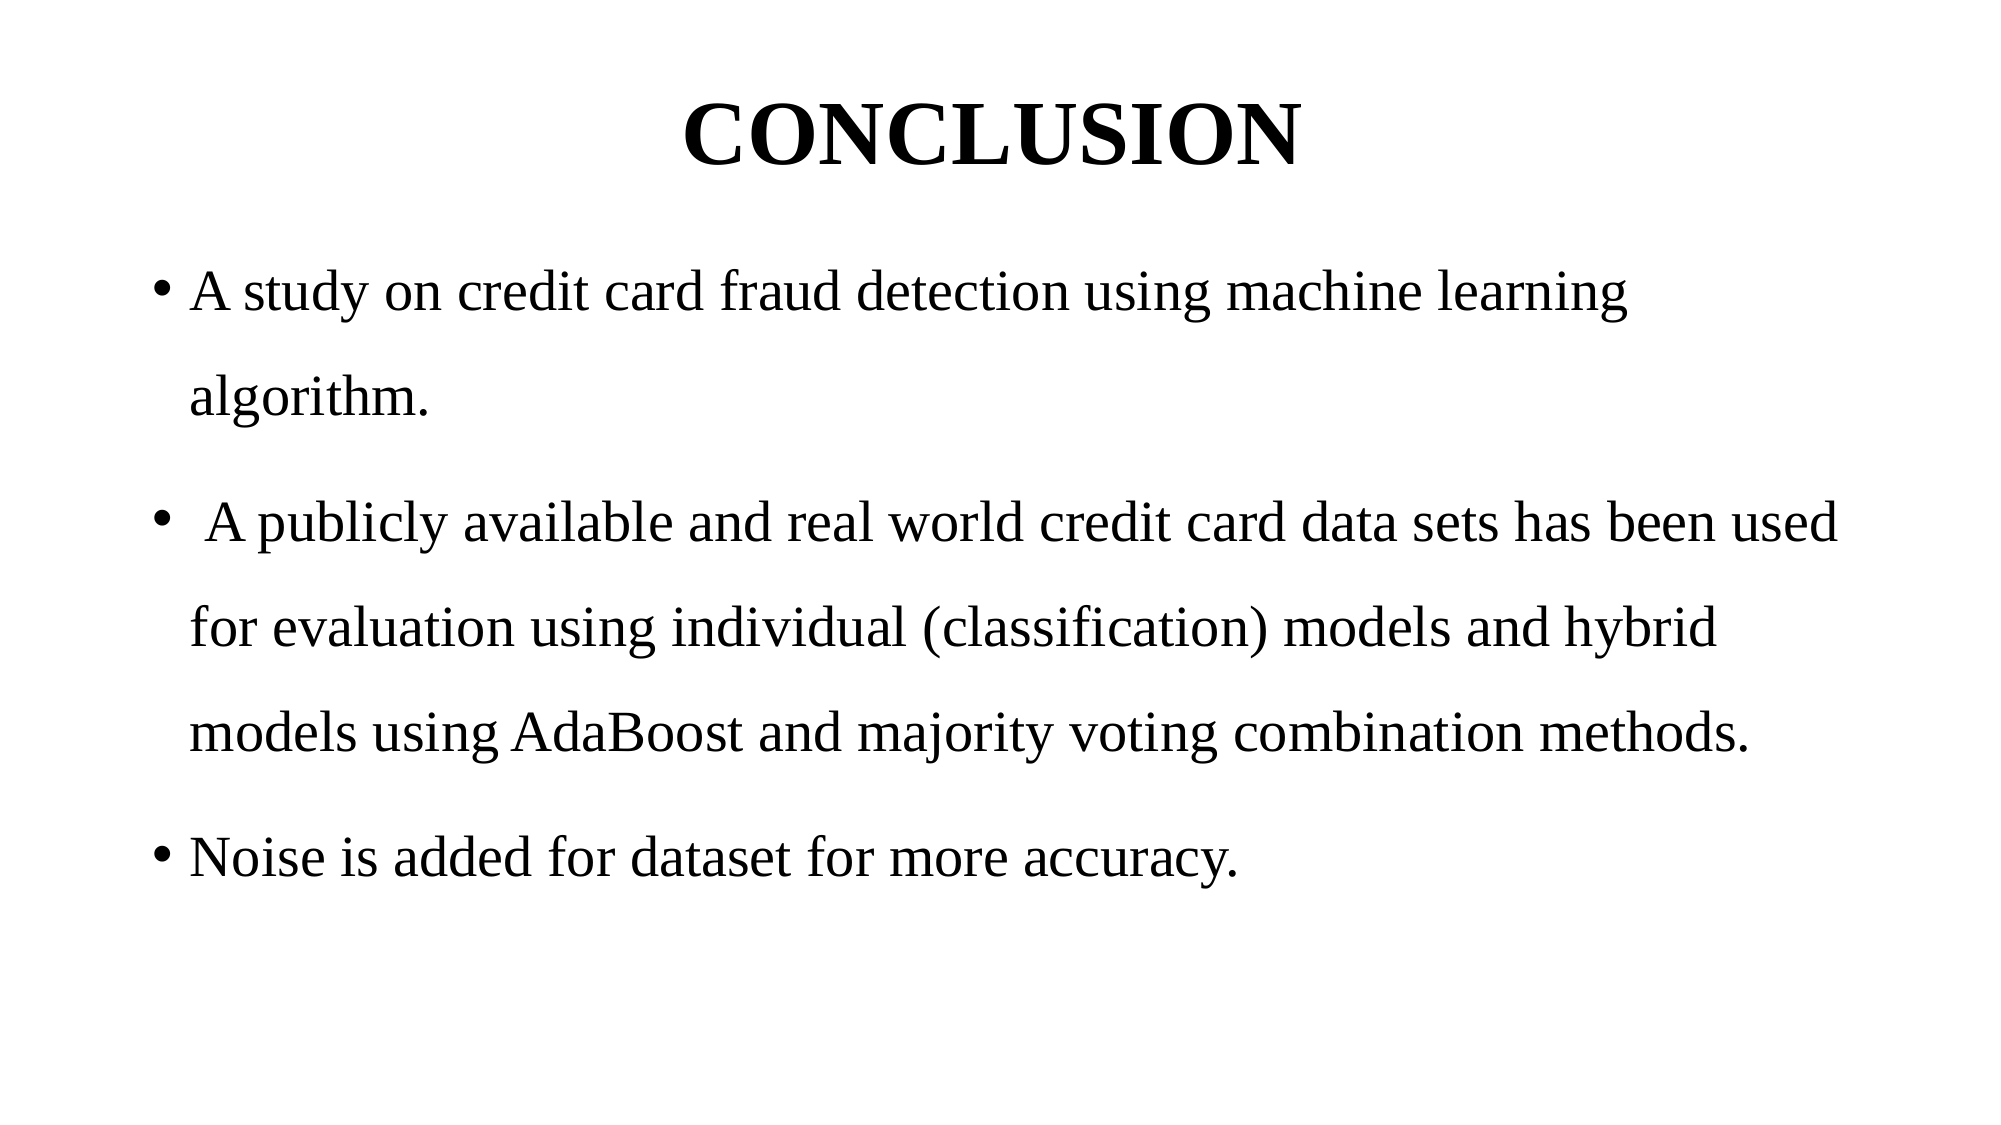

# CONCLUSION
A study on credit card fraud detection using machine learning algorithm.
 A publicly available and real world credit card data sets has been used for evaluation using individual (classification) models and hybrid models using AdaBoost and majority voting combination methods.
Noise is added for dataset for more accuracy.